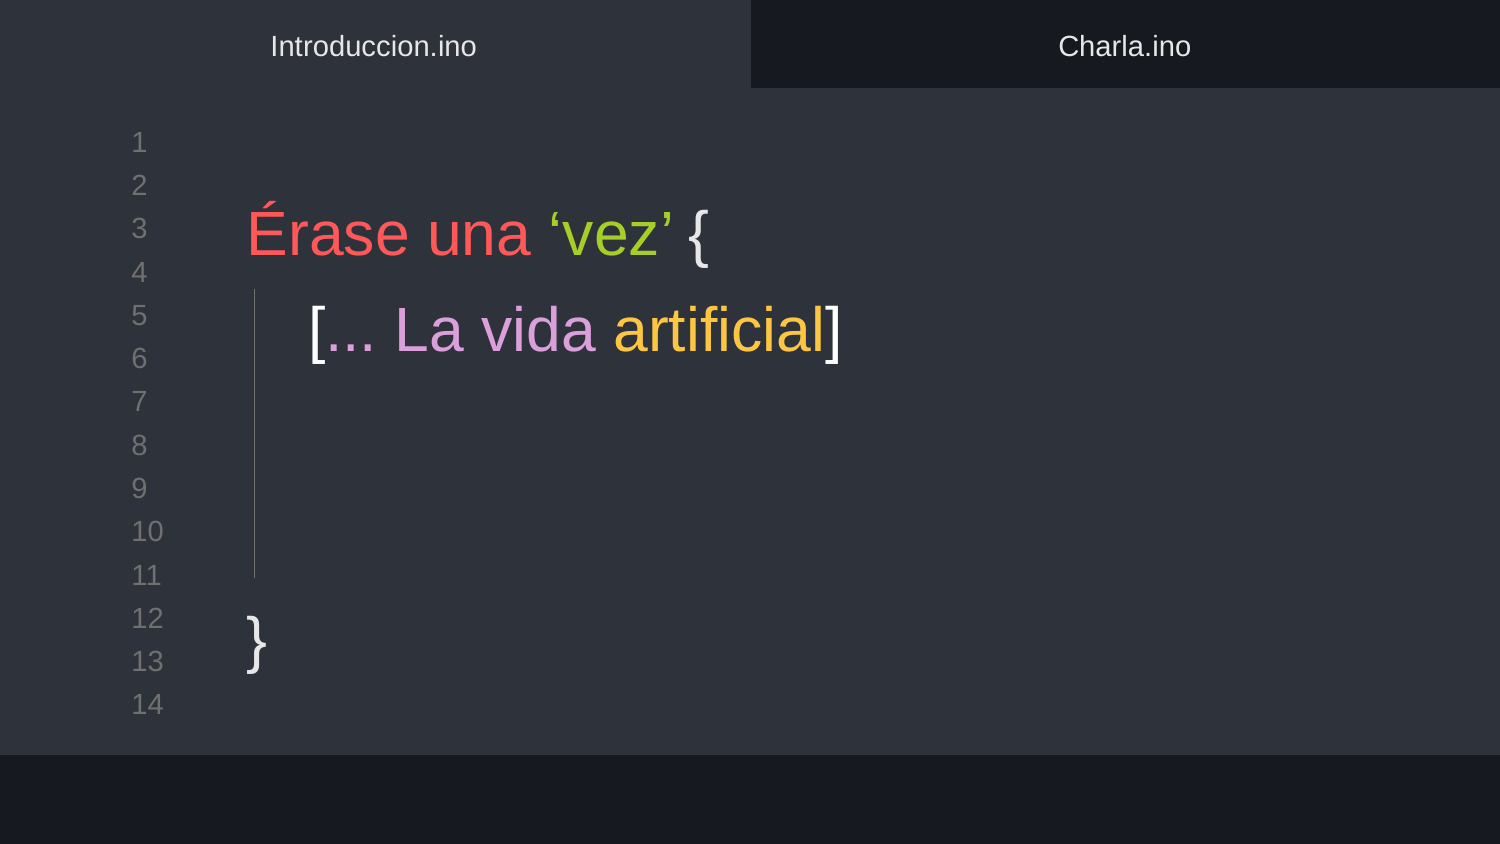

Introduccion.ino
Charla.ino
# Érase una ‘vez’ {
}
[... La vida artificial]